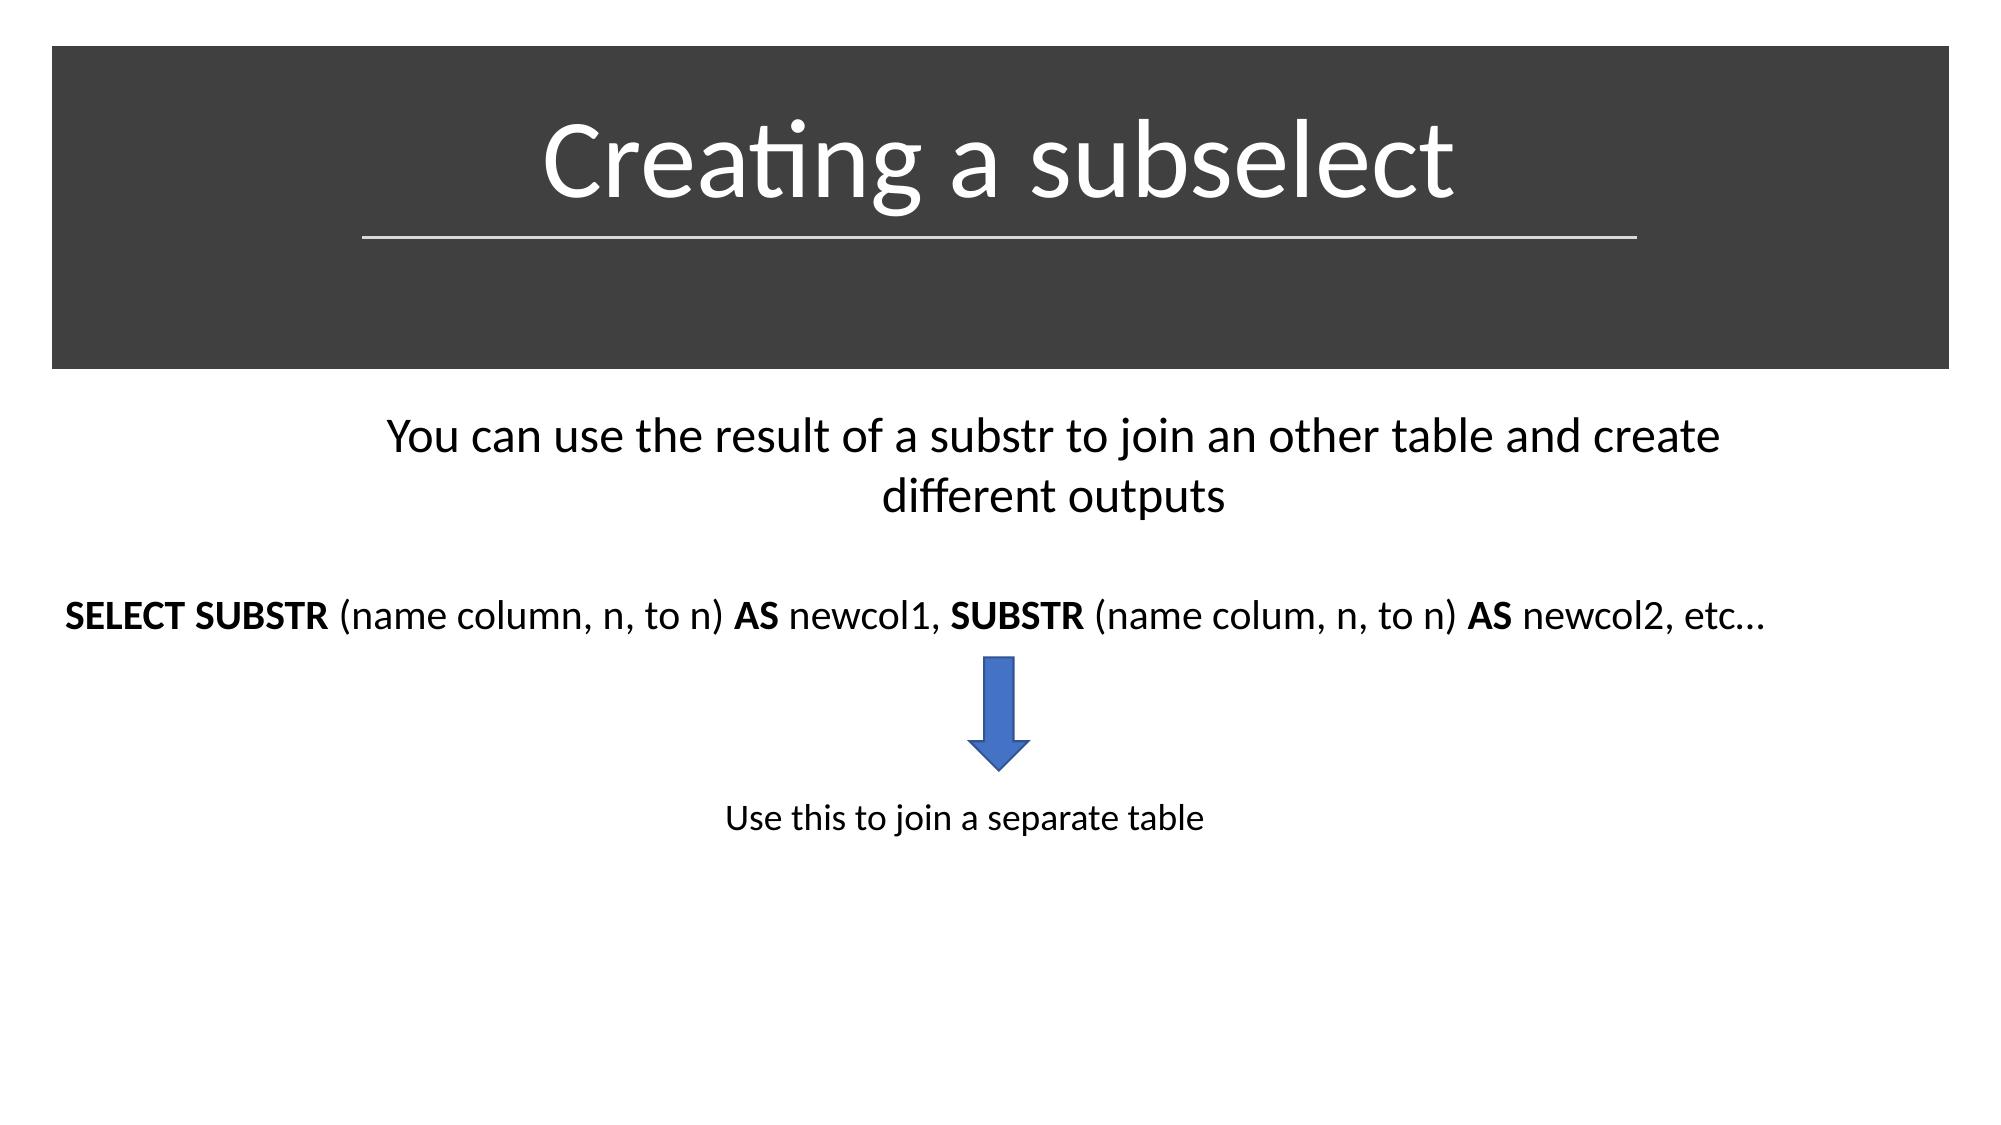

# Creating a subselect
You can use the result of a substr to join an other table and create different outputs
SELECT SUBSTR (name column, n, to n) AS newcol1, SUBSTR (name colum, n, to n) AS newcol2, etc…

Use this to join a separate table